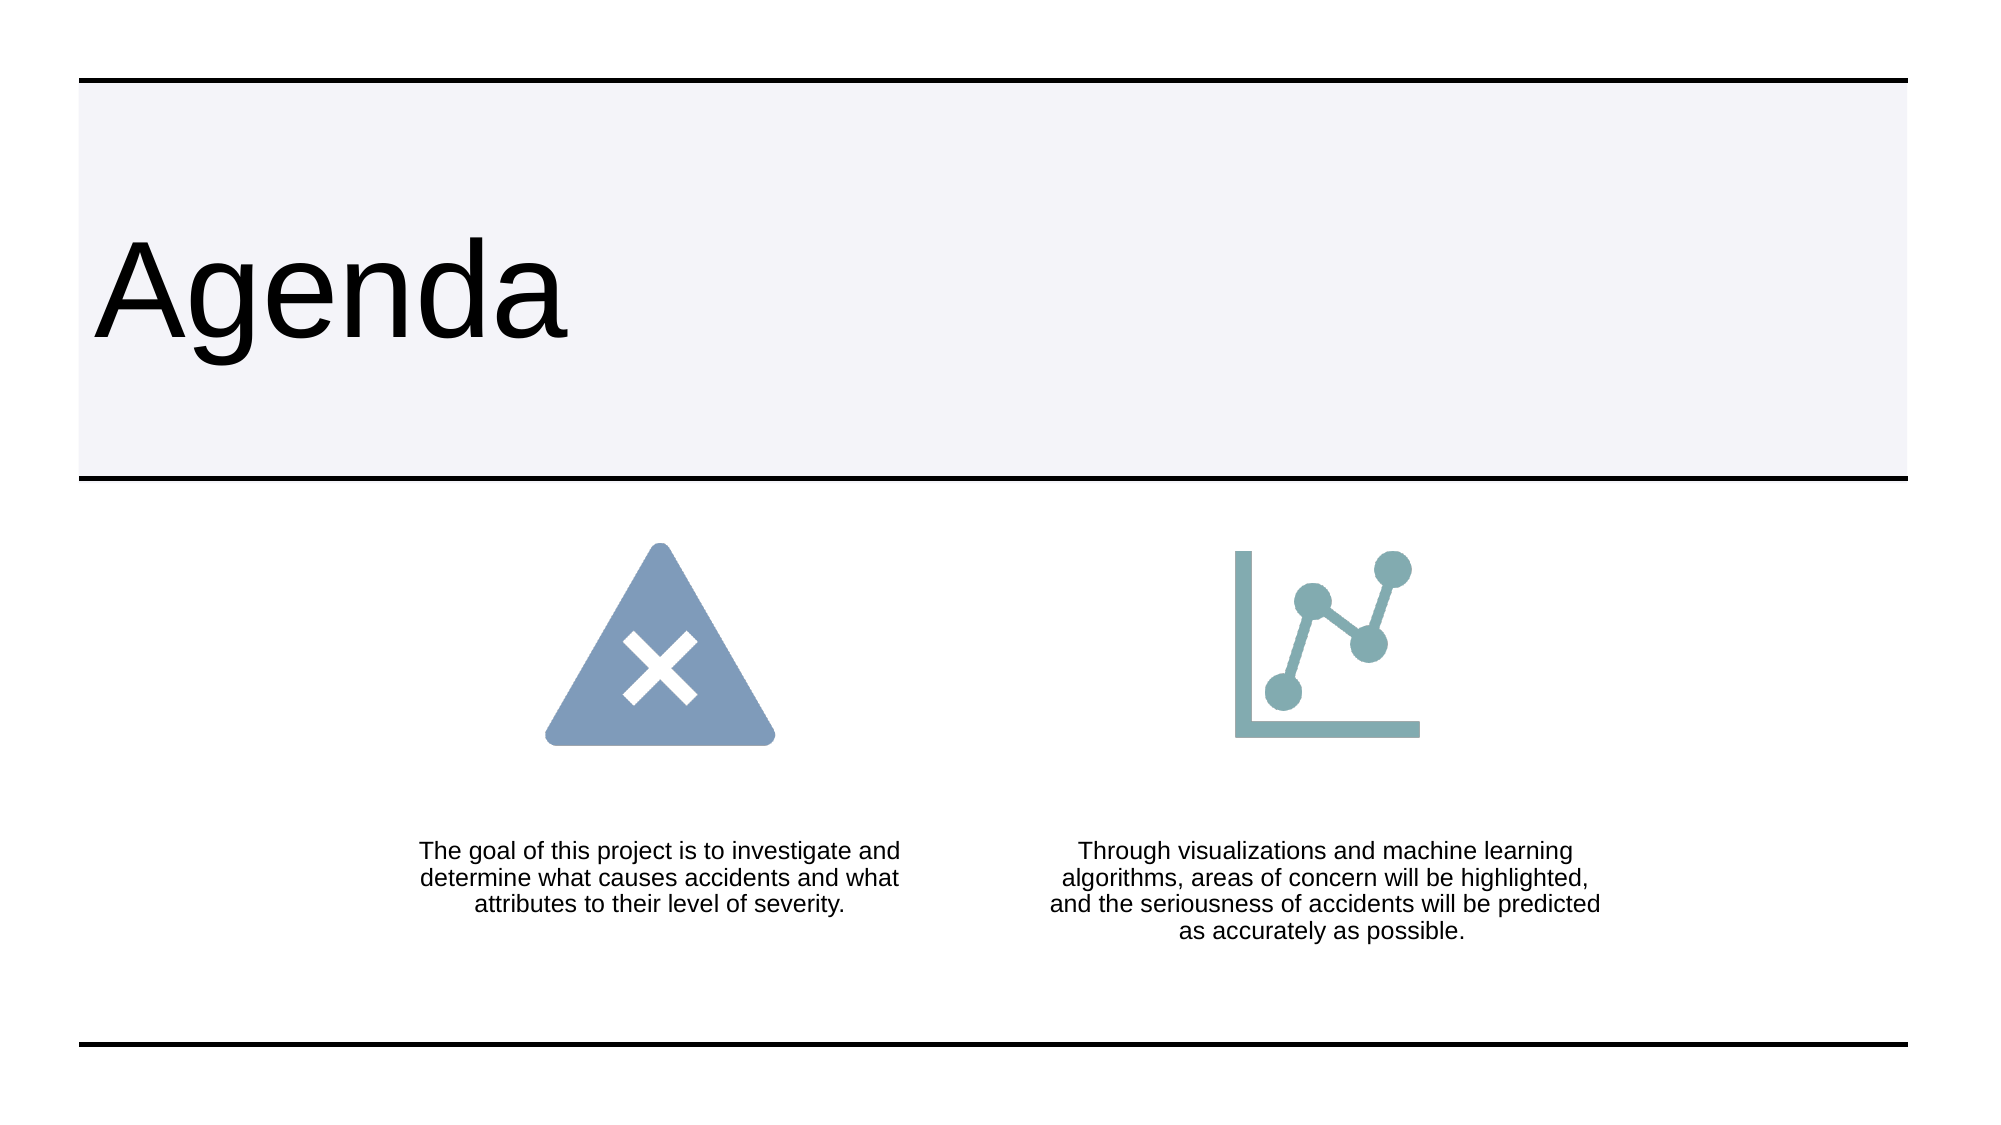

# Agenda
The goal of this project is to investigate and determine what causes accidents and what attributes to their level of severity.
Through visualizations and machine learning algorithms, areas of concern will be highlighted, and the seriousness of accidents will be predicted as accurately as possible.